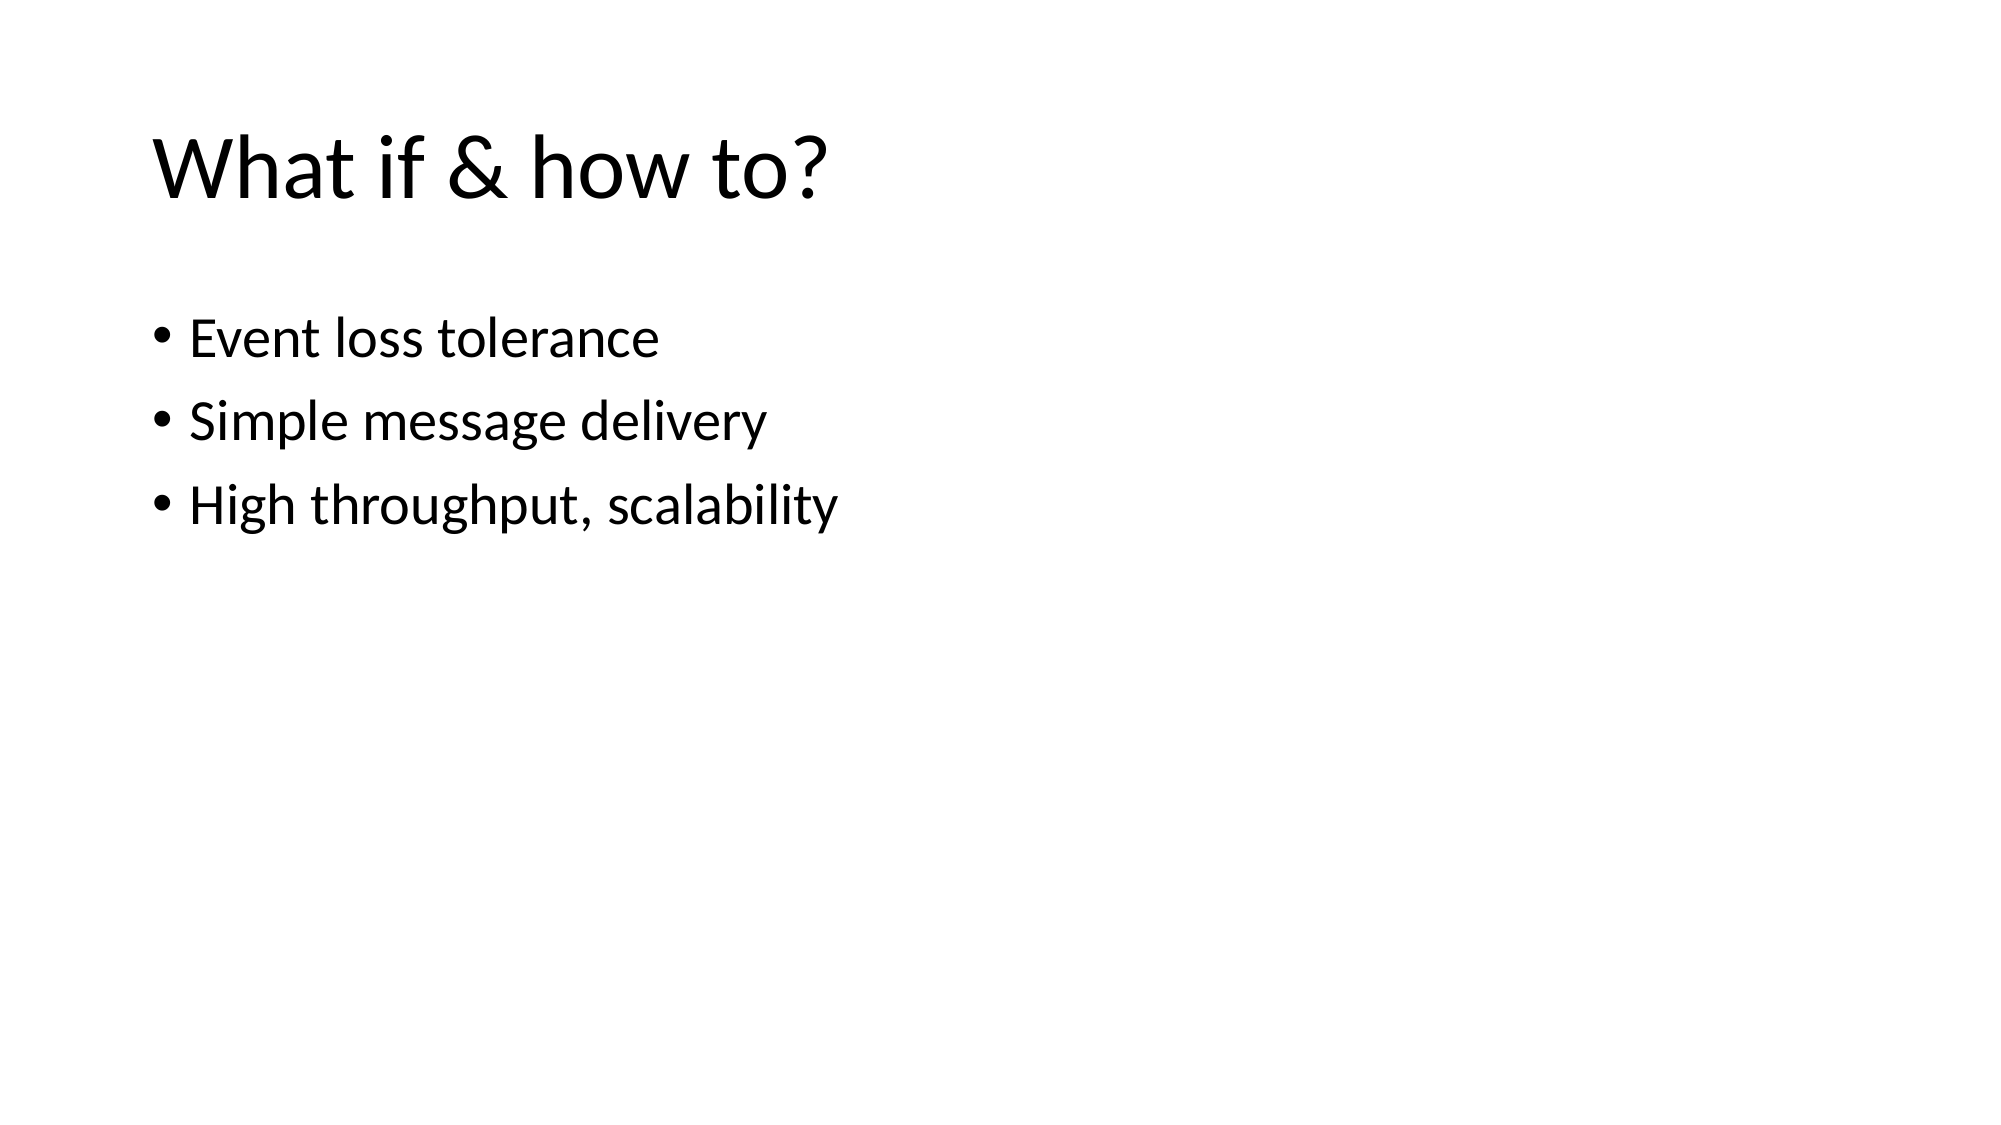

# What if & how to?
Event loss tolerance
Simple message delivery
High throughput, scalability